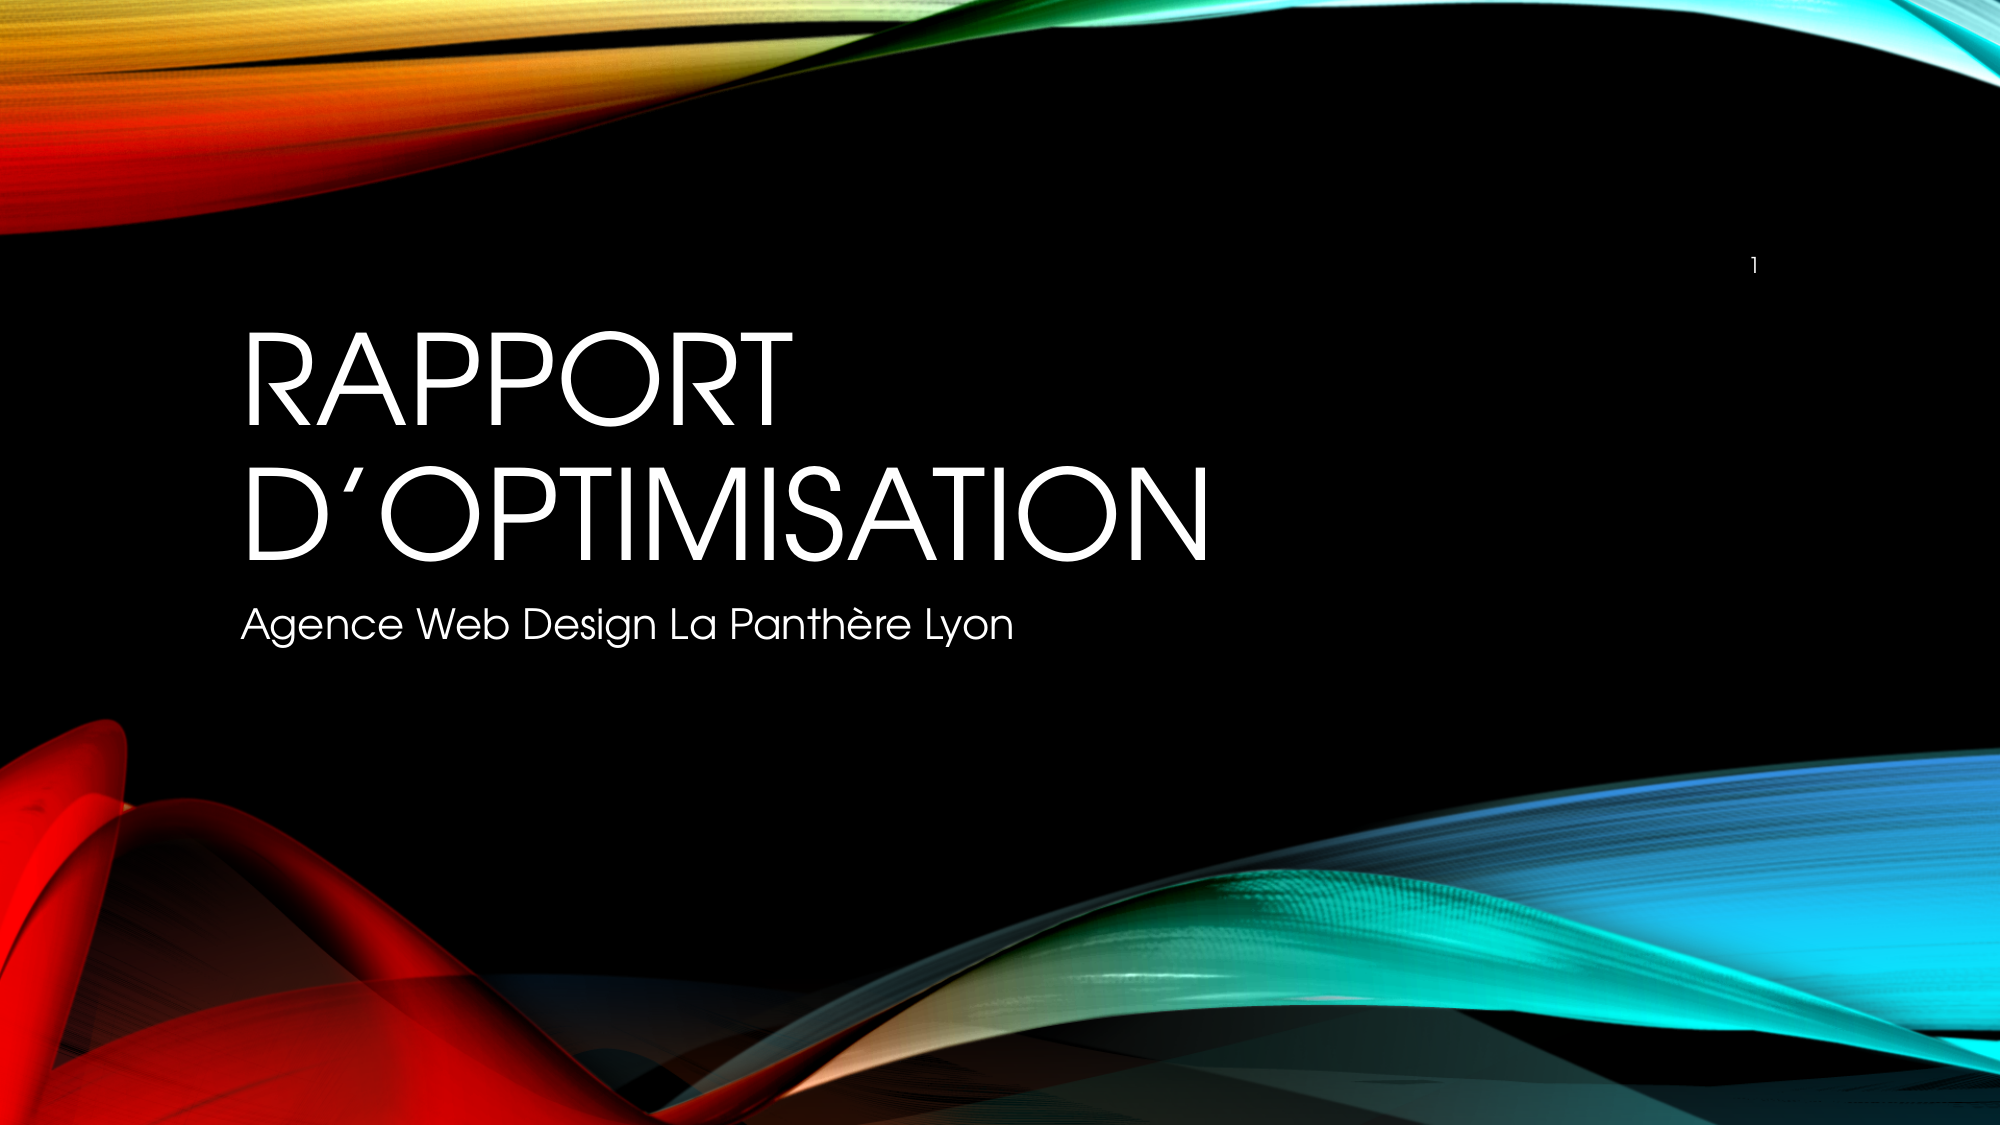

1
# Rapport d’optimisation
Agence Web Design La Panthère Lyon